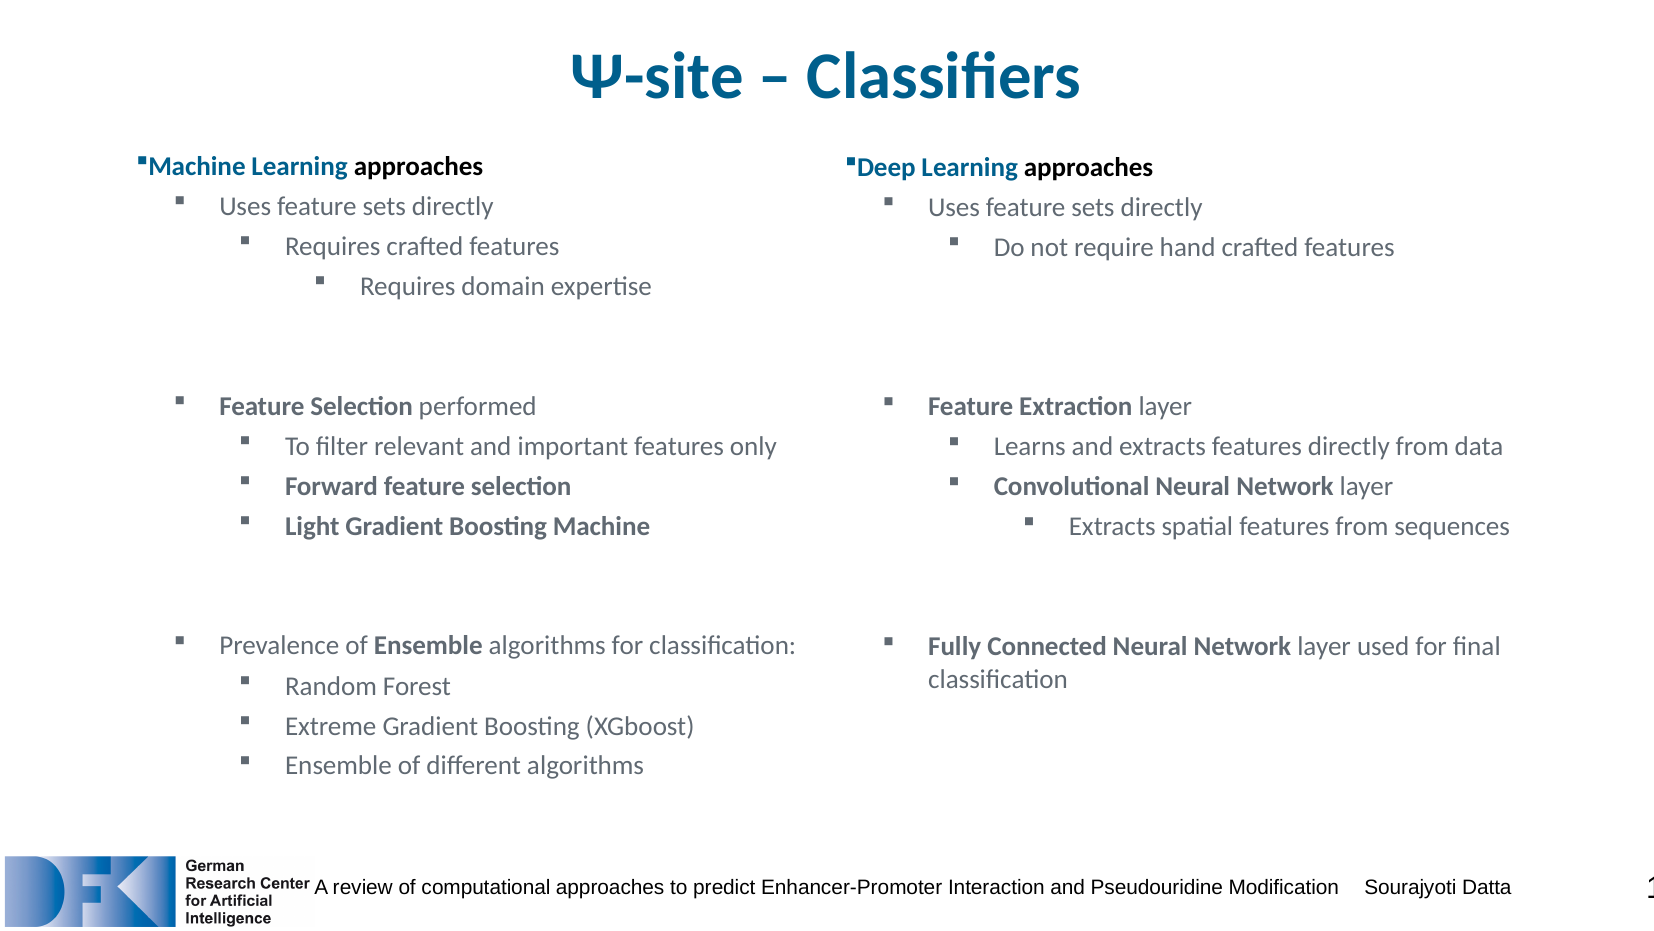

Ψ-site – Classifiers
Machine Learning approaches
Uses feature sets directly
Requires crafted features
Requires domain expertise

Feature Selection performed
To filter relevant and important features only
Forward feature selection
Light Gradient Boosting Machine

Prevalence of Ensemble algorithms for classification:
Random Forest
Extreme Gradient Boosting (XGboost)
Ensemble of different algorithms

Deep Learning approaches
Uses feature sets directly
Do not require hand crafted features

Feature Extraction layer
Learns and extracts features directly from data
Convolutional Neural Network layer
Extracts spatial features from sequences

Fully Connected Neural Network layer used for final classification